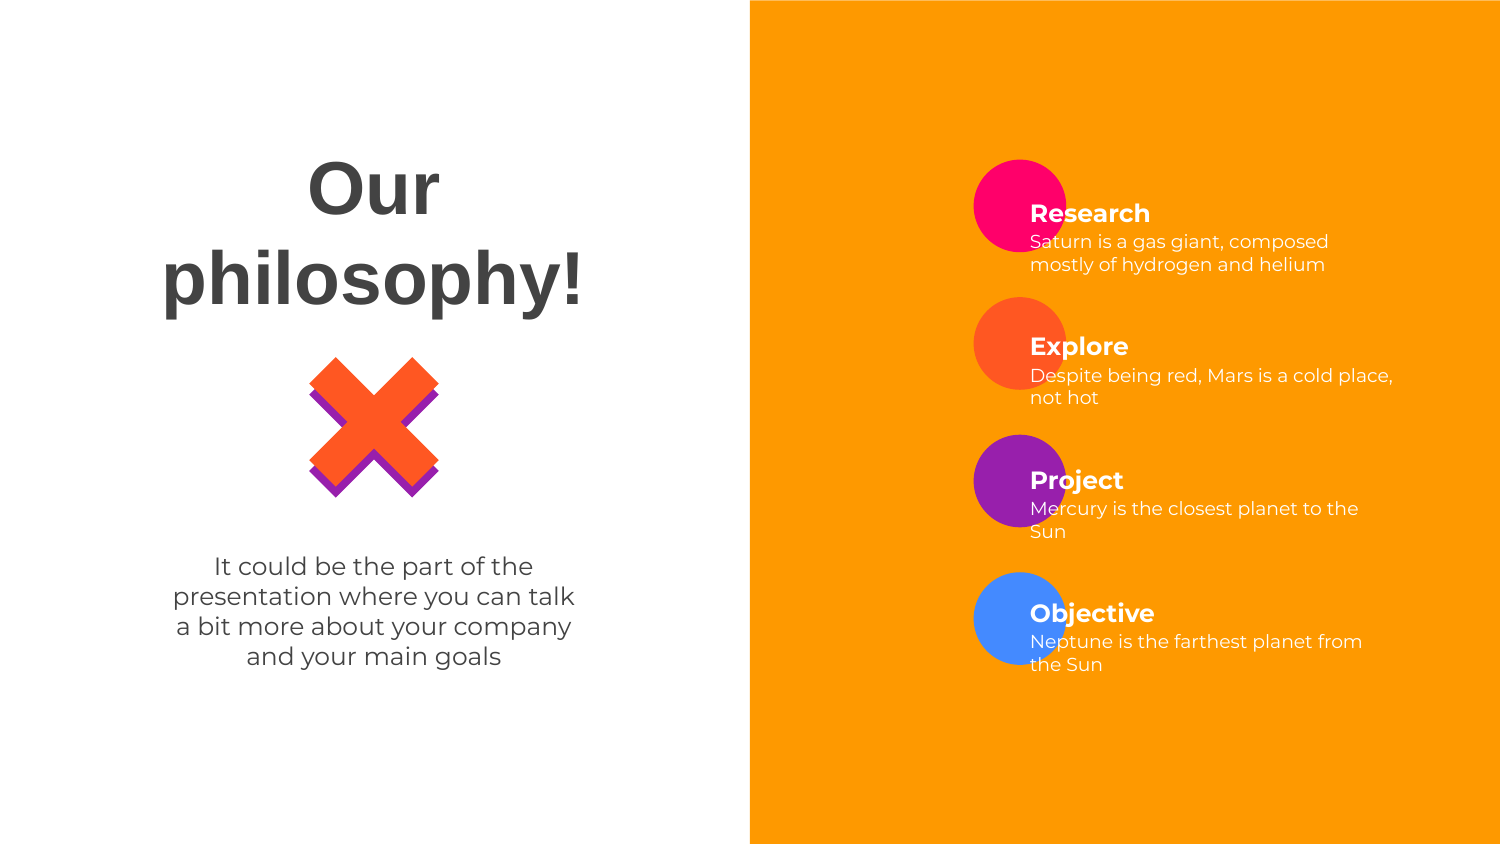

# Our
philosophy!
Research
Saturn is a gas giant, composed mostly of hydrogen and helium
Explore
Despite being red, Mars is a cold place, not hot
Project
It could be the part of the presentation where you can talk a bit more about your company and your main goals
Mercury is the closest planet to the Sun
Objective
Neptune is the farthest planet from the Sun